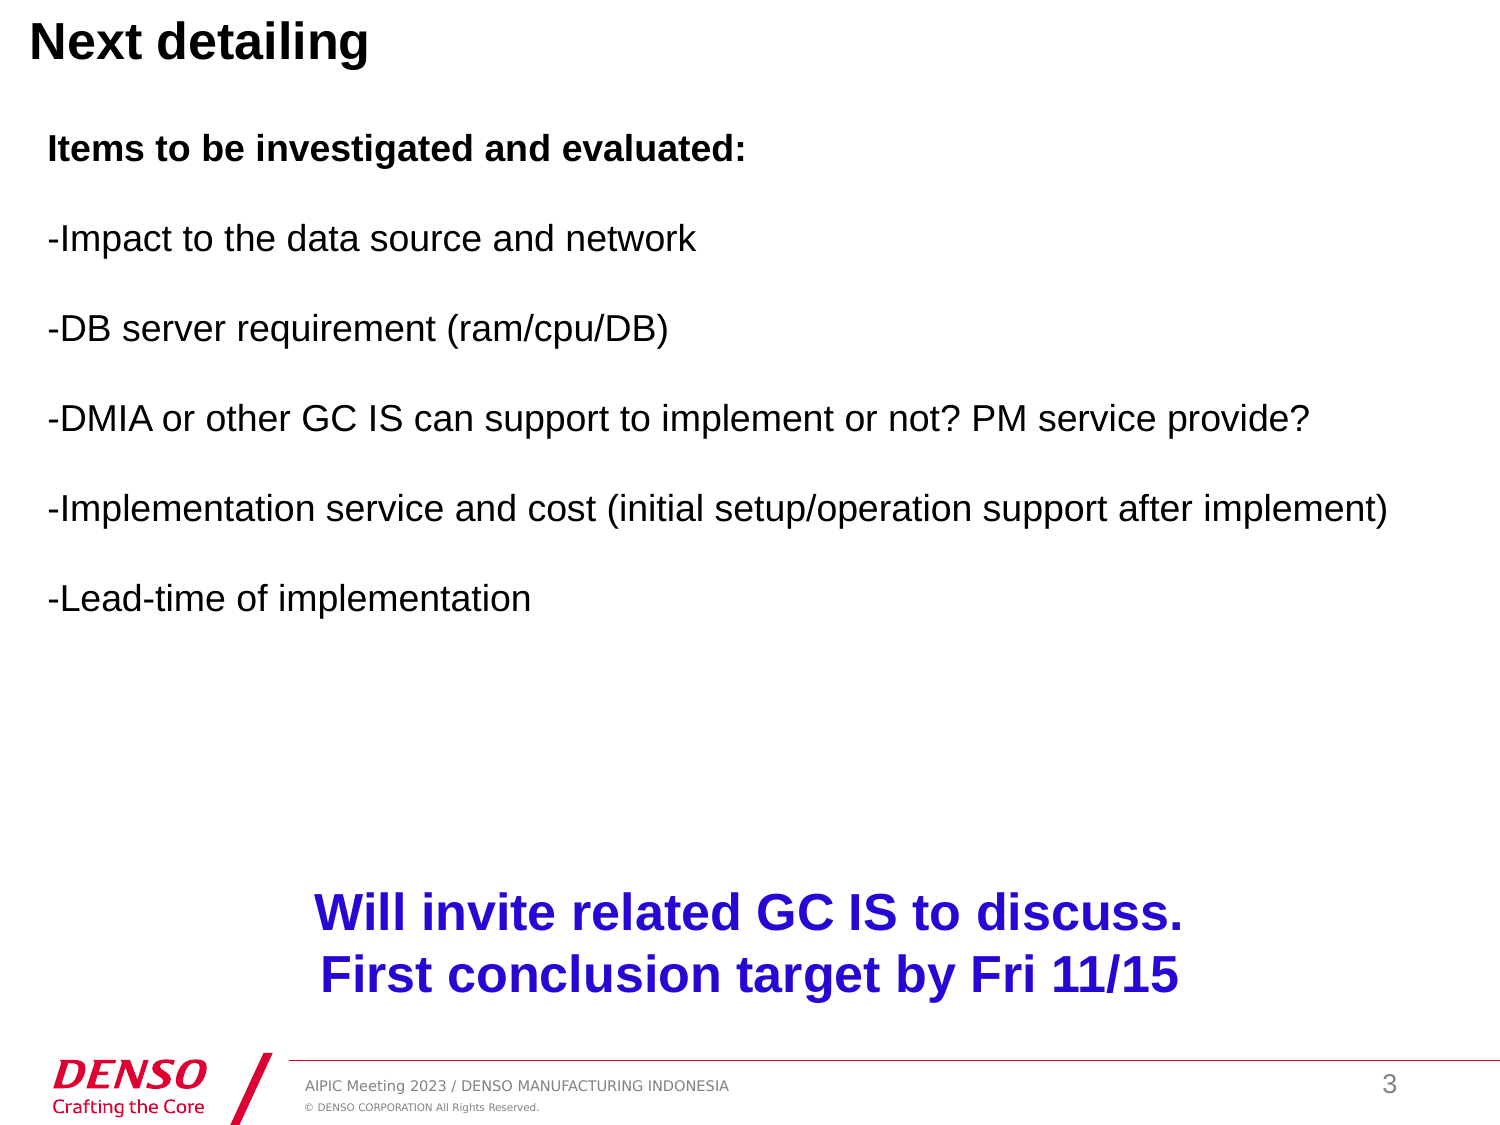

# Next detailing
Items to be investigated and evaluated:

-Impact to the data source and network

-DB server requirement (ram/cpu/DB)

-DMIA or other GC IS can support to implement or not? PM service provide?

-Implementation service and cost (initial setup/operation support after implement)

-Lead-time of implementation
Will invite related GC IS to discuss.
First conclusion target by Fri 11/15
3